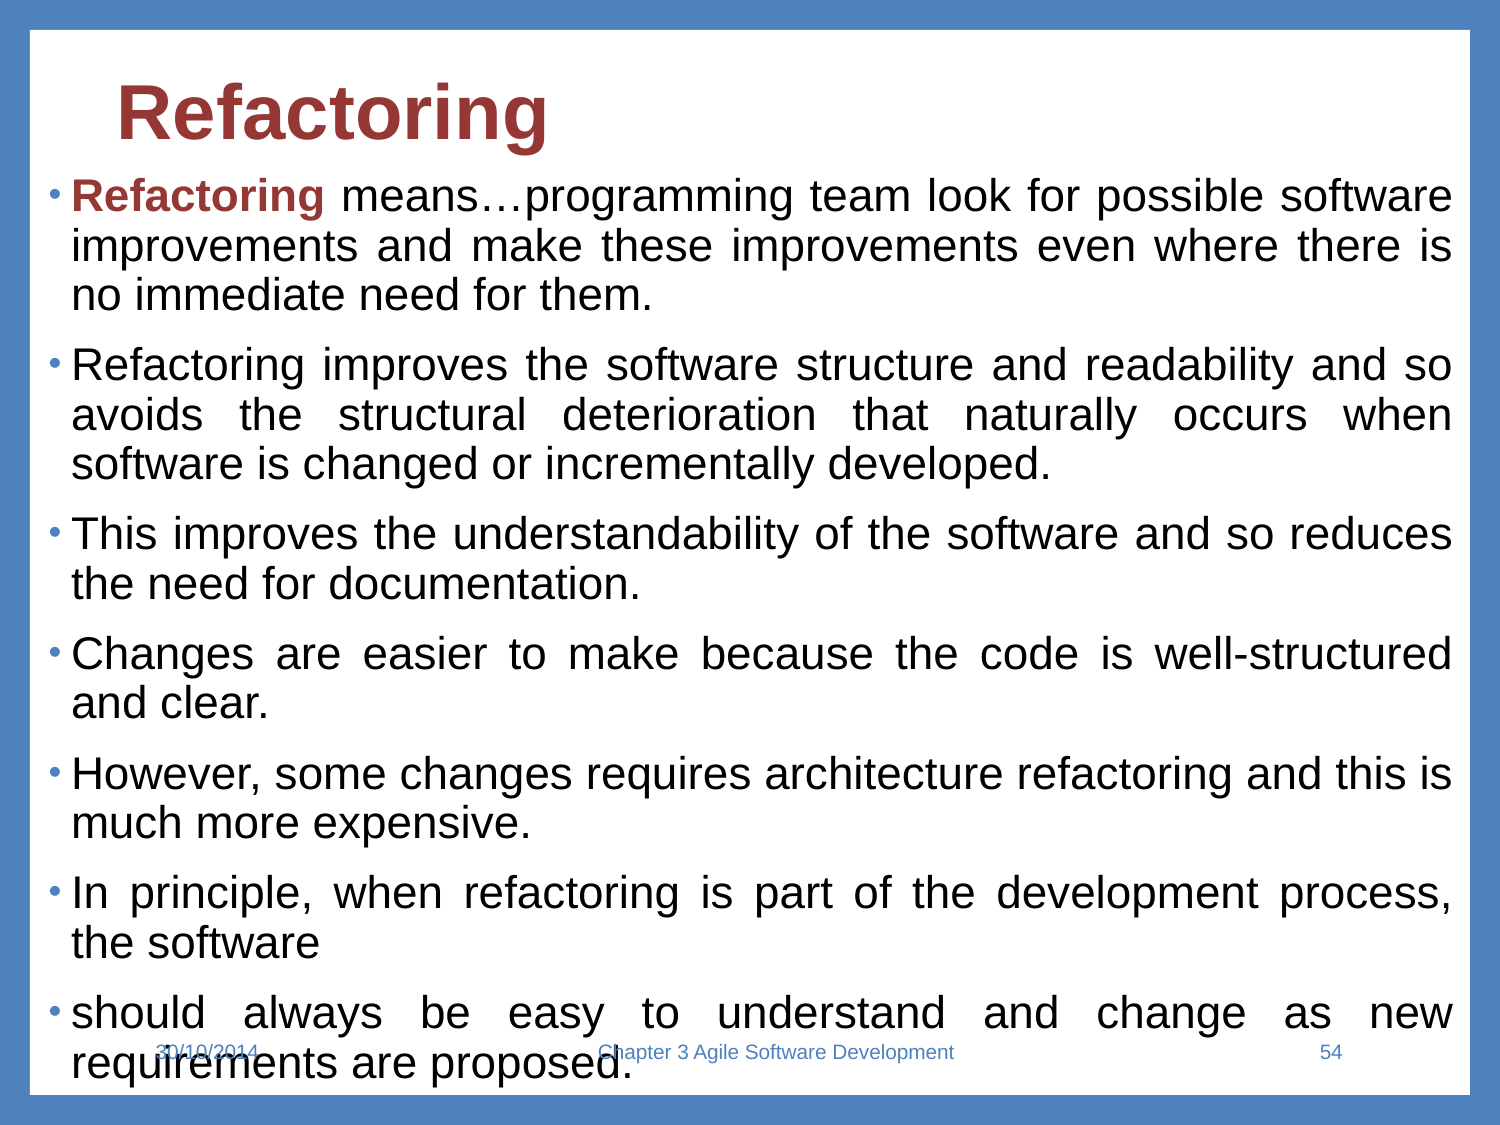

# Refactoring
Refactoring means…programming team look for possible software improvements and make these improvements even where there is no immediate need for them.
Refactoring improves the software structure and readability and so avoids the structural deterioration that naturally occurs when software is changed or incrementally developed.
This improves the understandability of the software and so reduces the need for documentation.
Changes are easier to make because the code is well-structured and clear.
However, some changes requires architecture refactoring and this is much more expensive.
In principle, when refactoring is part of the development process, the software
should always be easy to understand and change as new requirements are proposed.
30/10/2014
Chapter 3 Agile Software Development
54